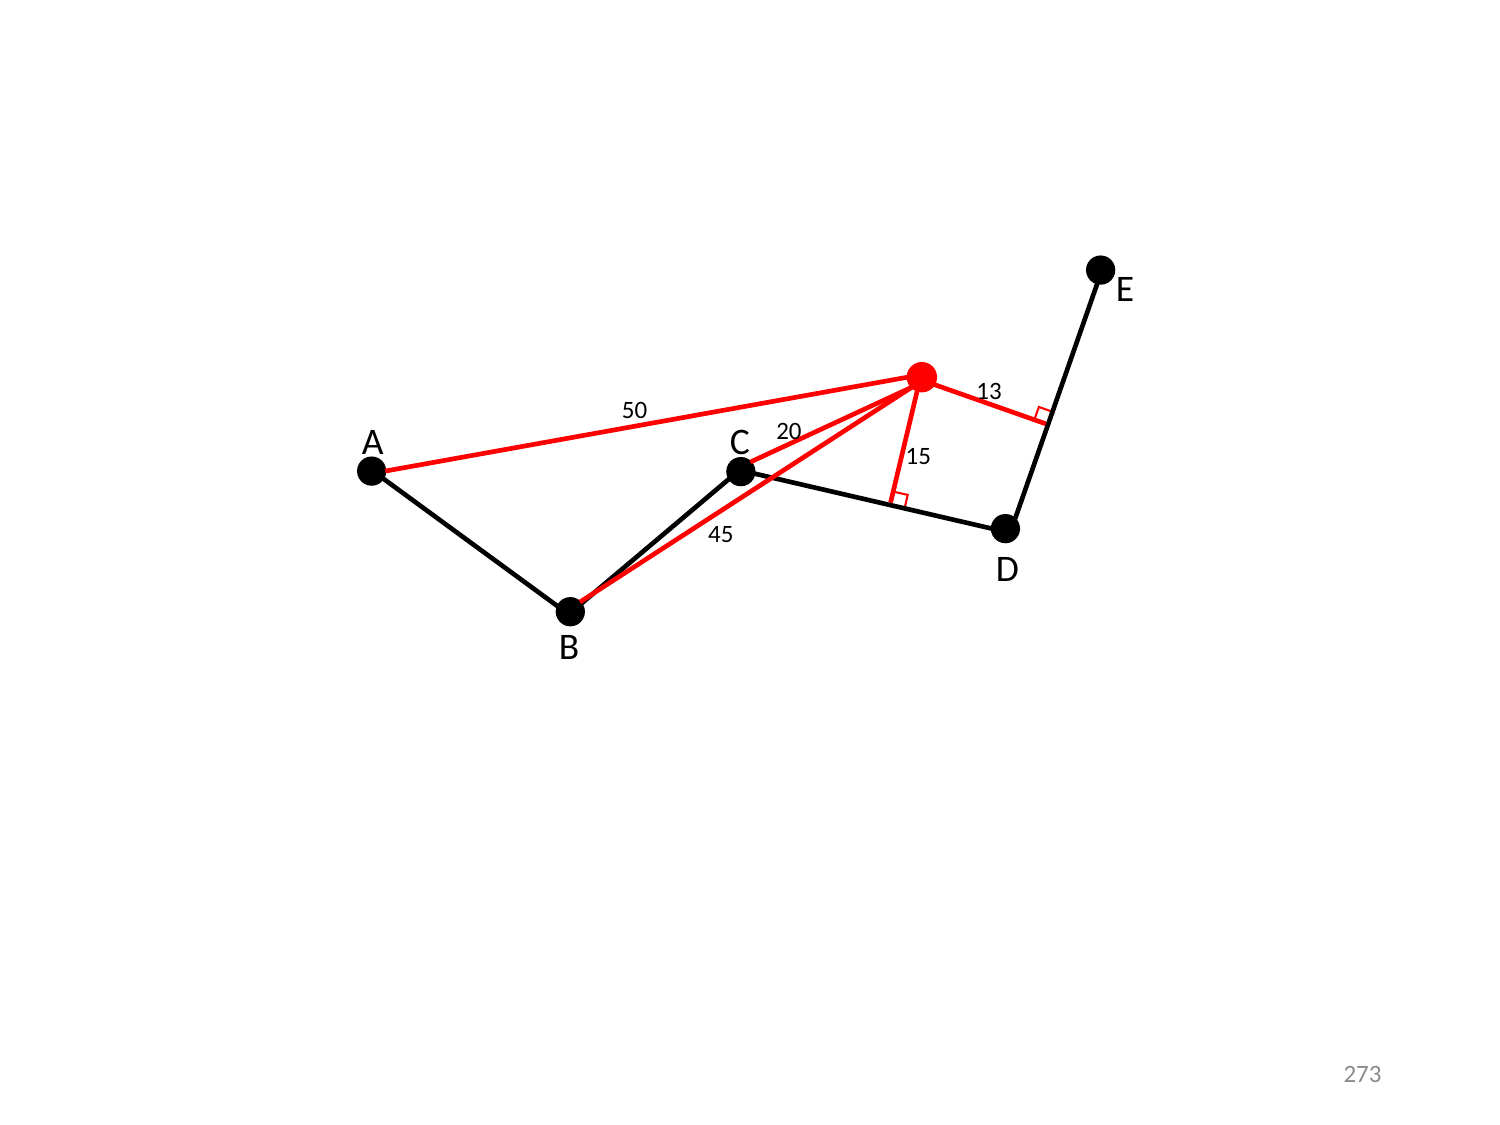

E

13
50
20

A
C
15

45

D

B
273